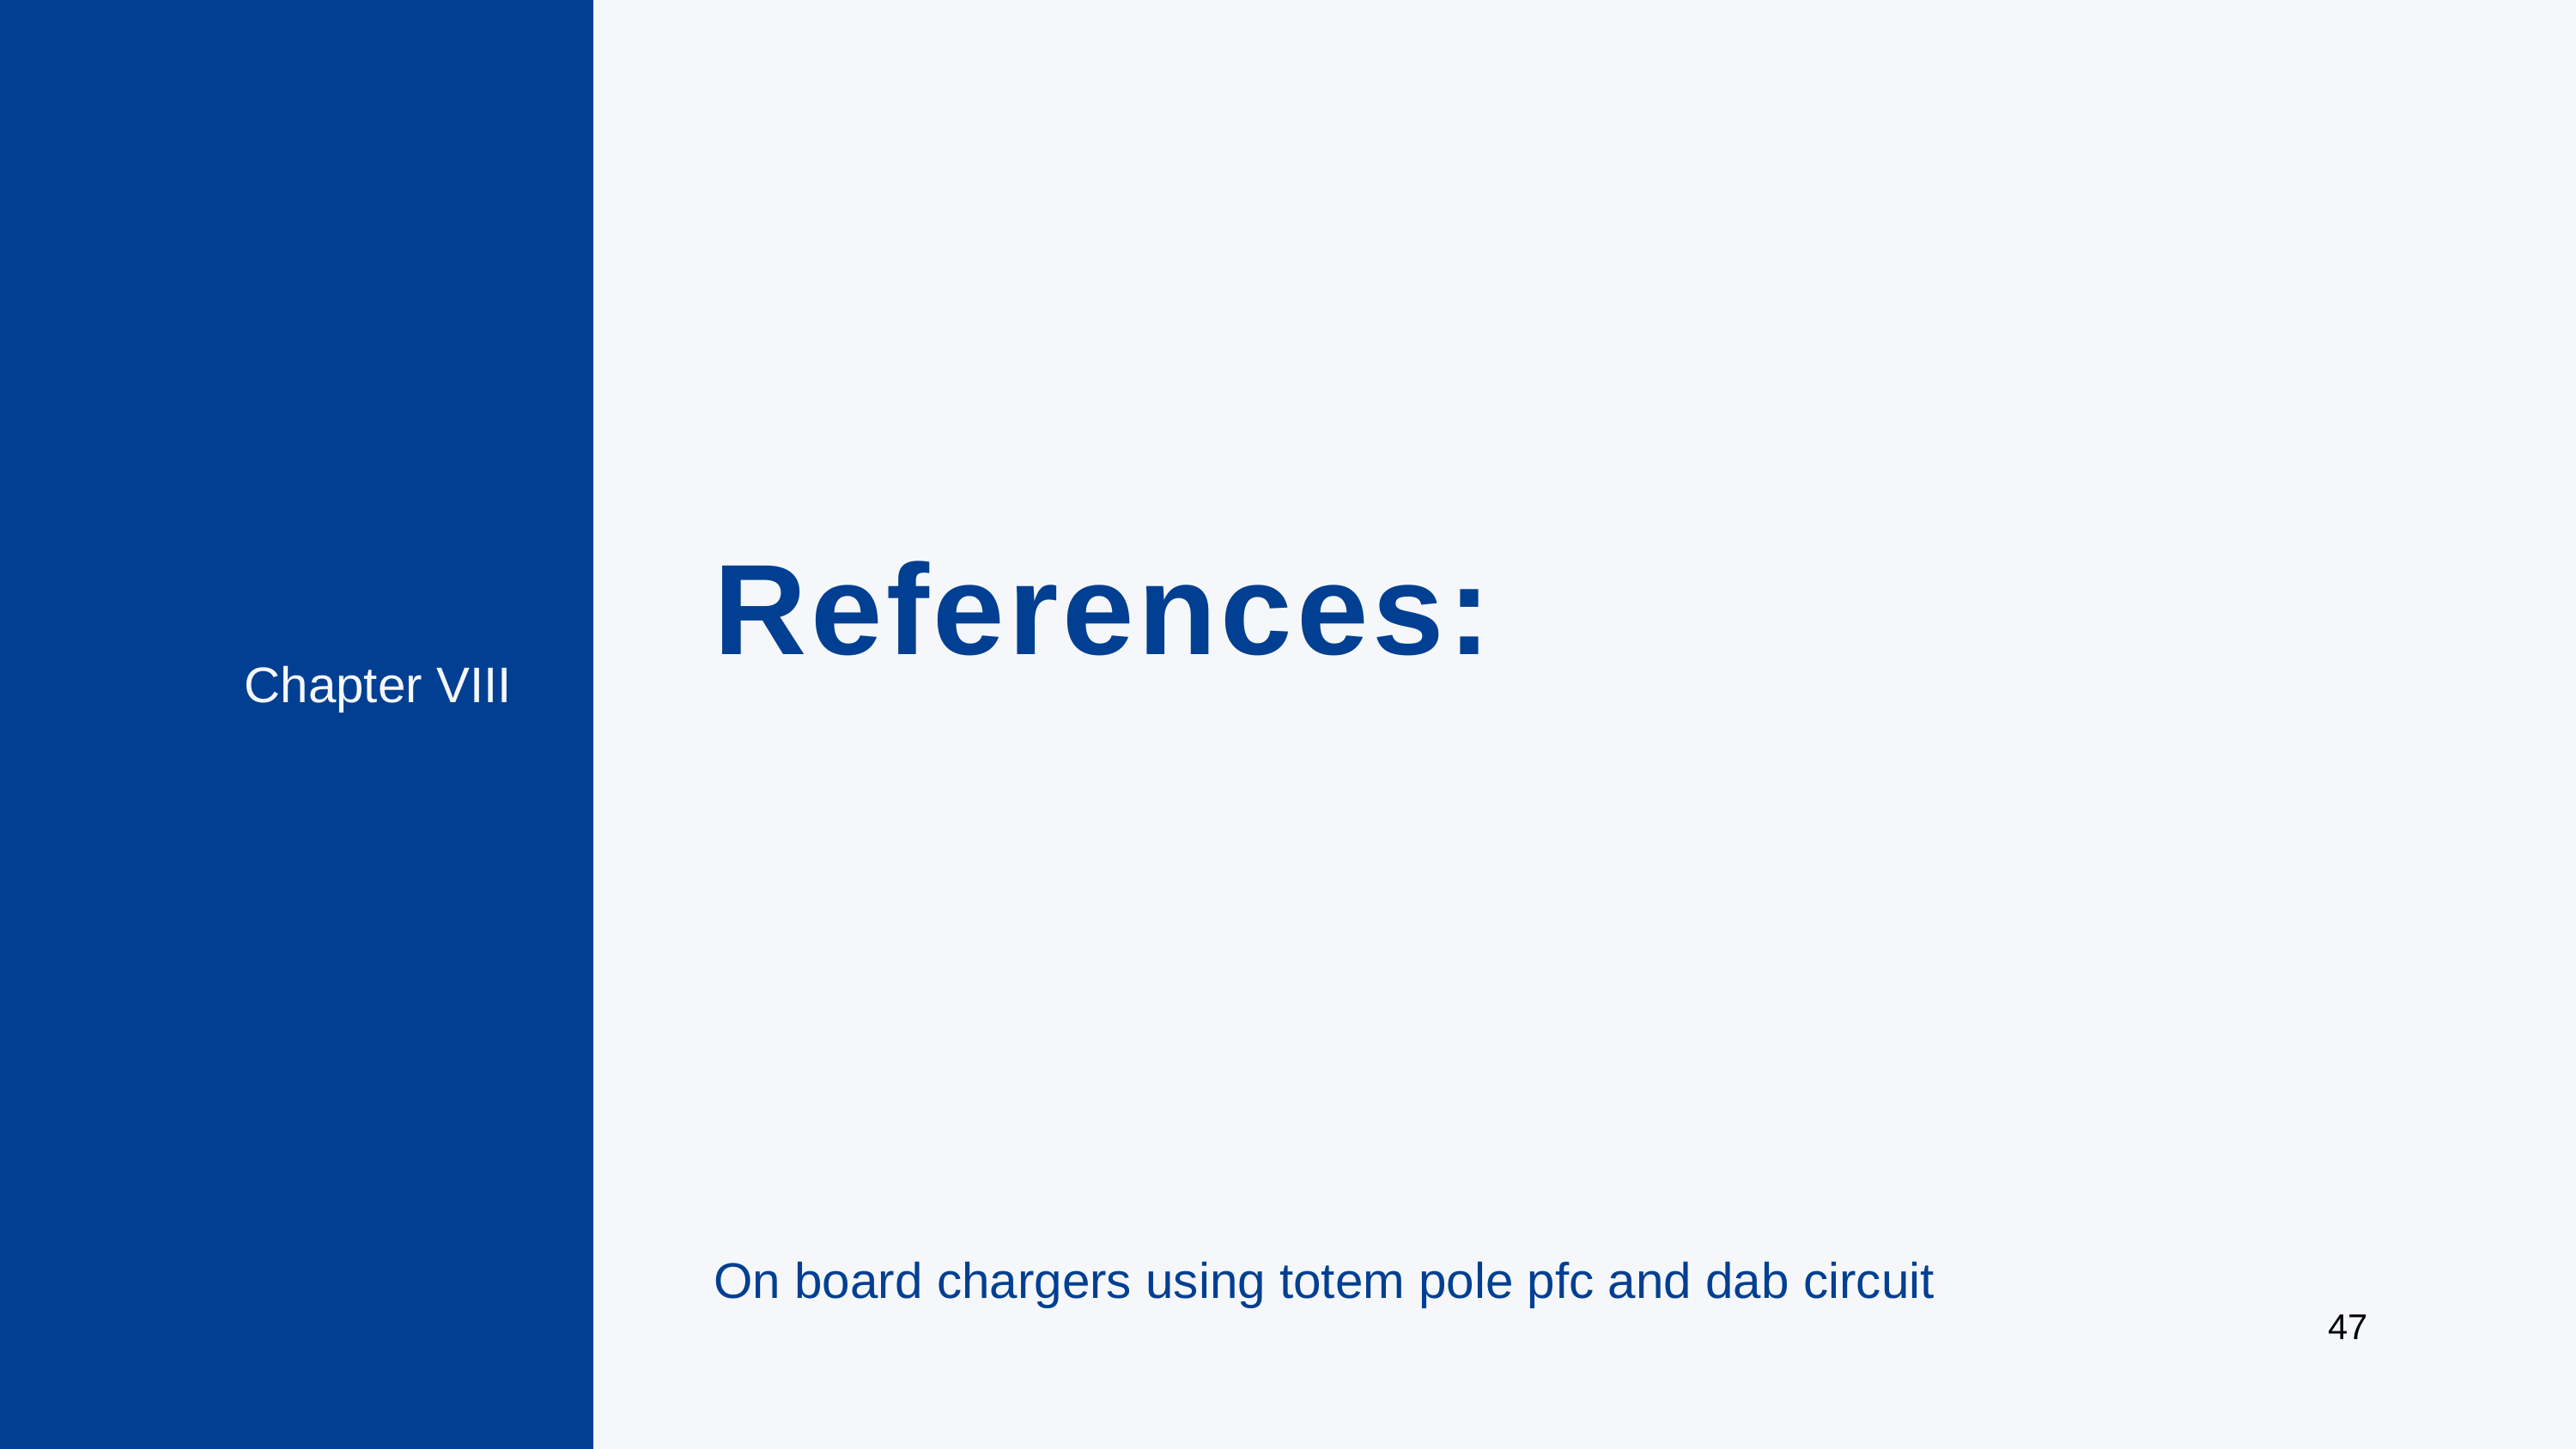

References:
Chapter VIII
On board chargers using totem pole pfc and dab circuit
47